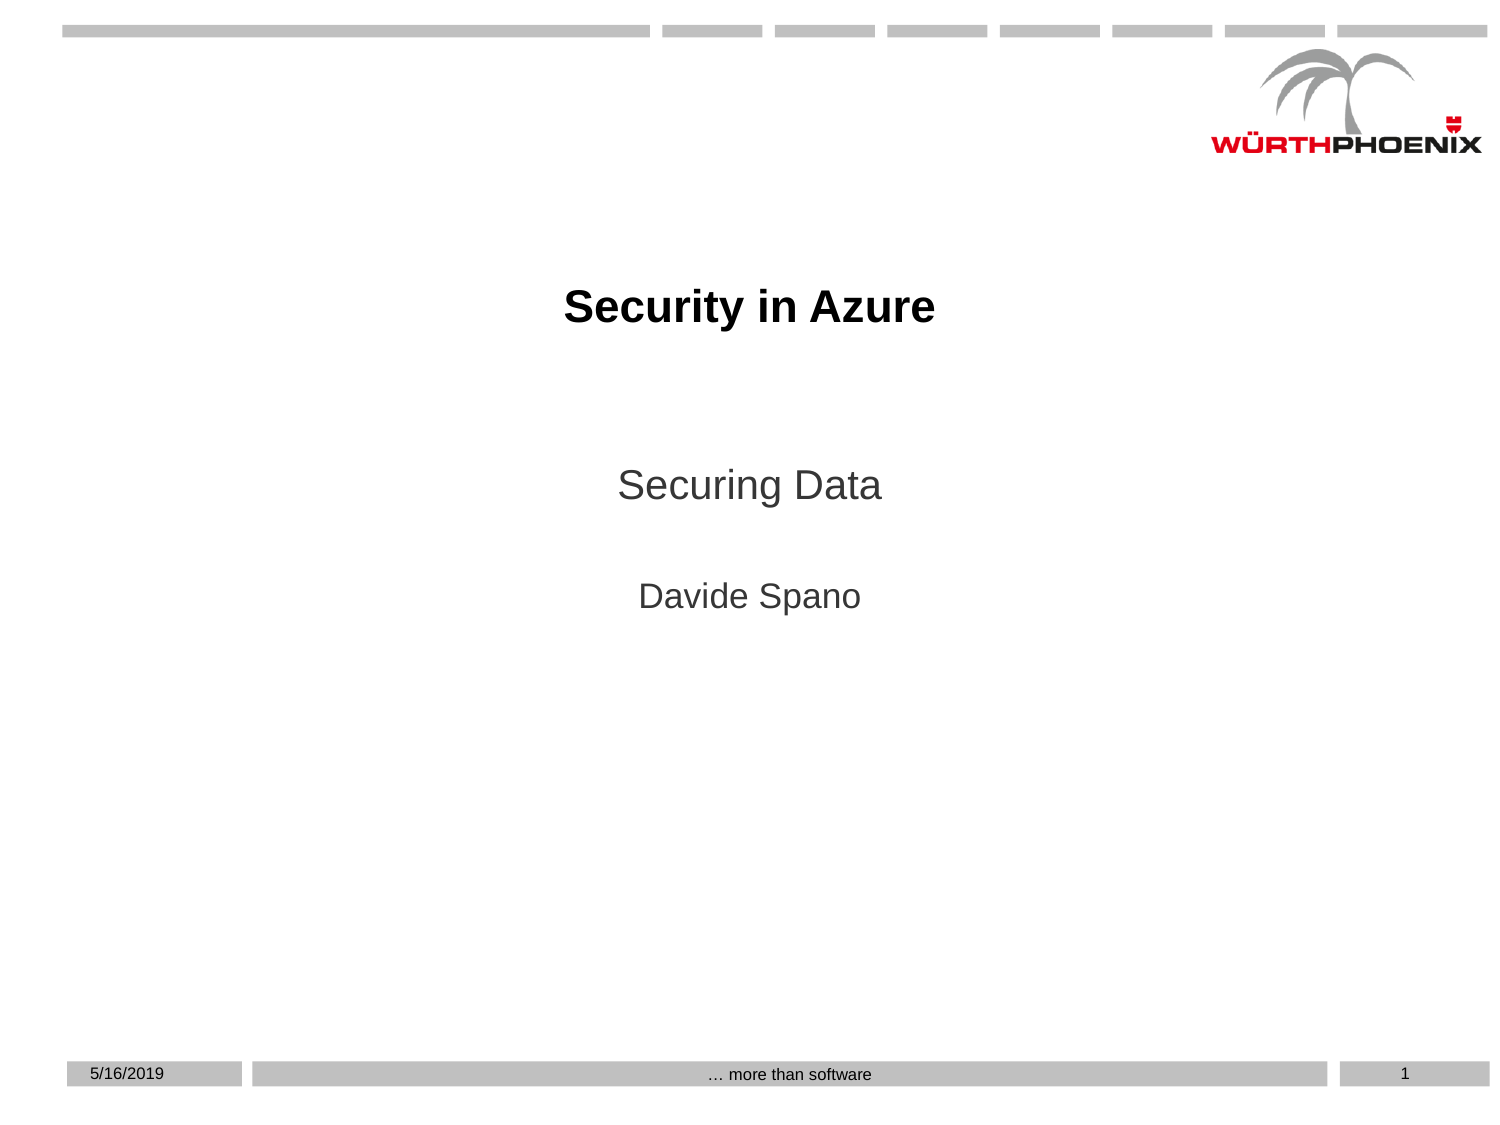

# Security in Azure
Securing Data

Davide Spano
5/16/2019
1